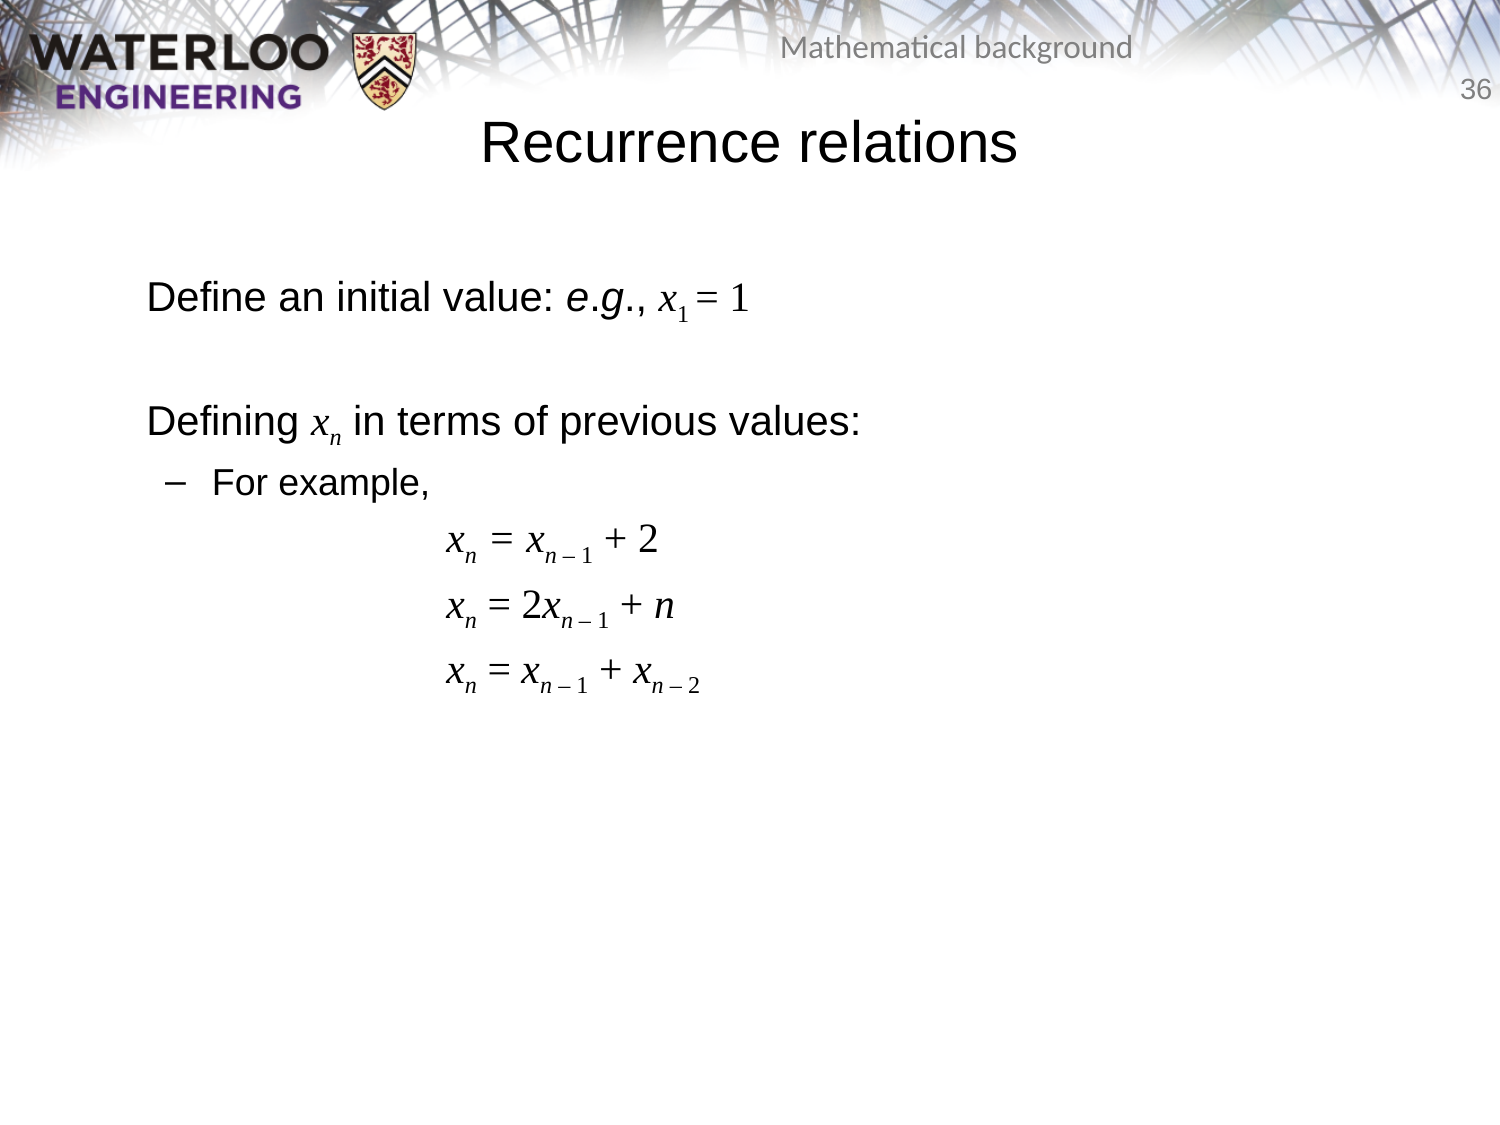

# Recurrence relations
	Define an initial value: e.g., x1 = 1

	Defining xn in terms of previous values:
For example,
	  		xn = xn – 1 + 2
			xn = 2xn – 1 + n
			xn = xn – 1 + xn – 2